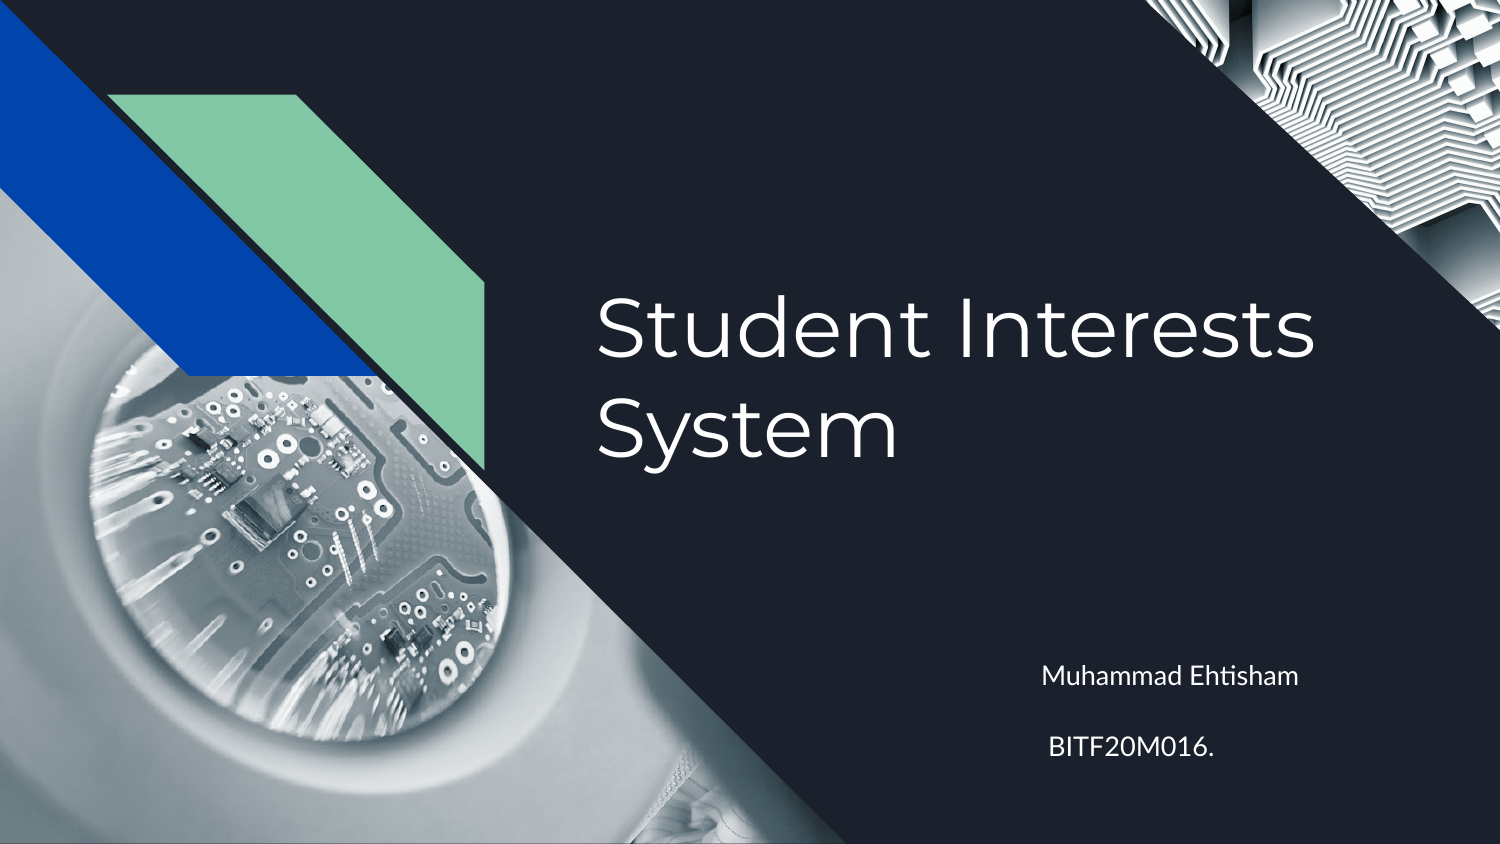

# Student Interests
System
Muhammad Ehtisham
 BITF20M016.